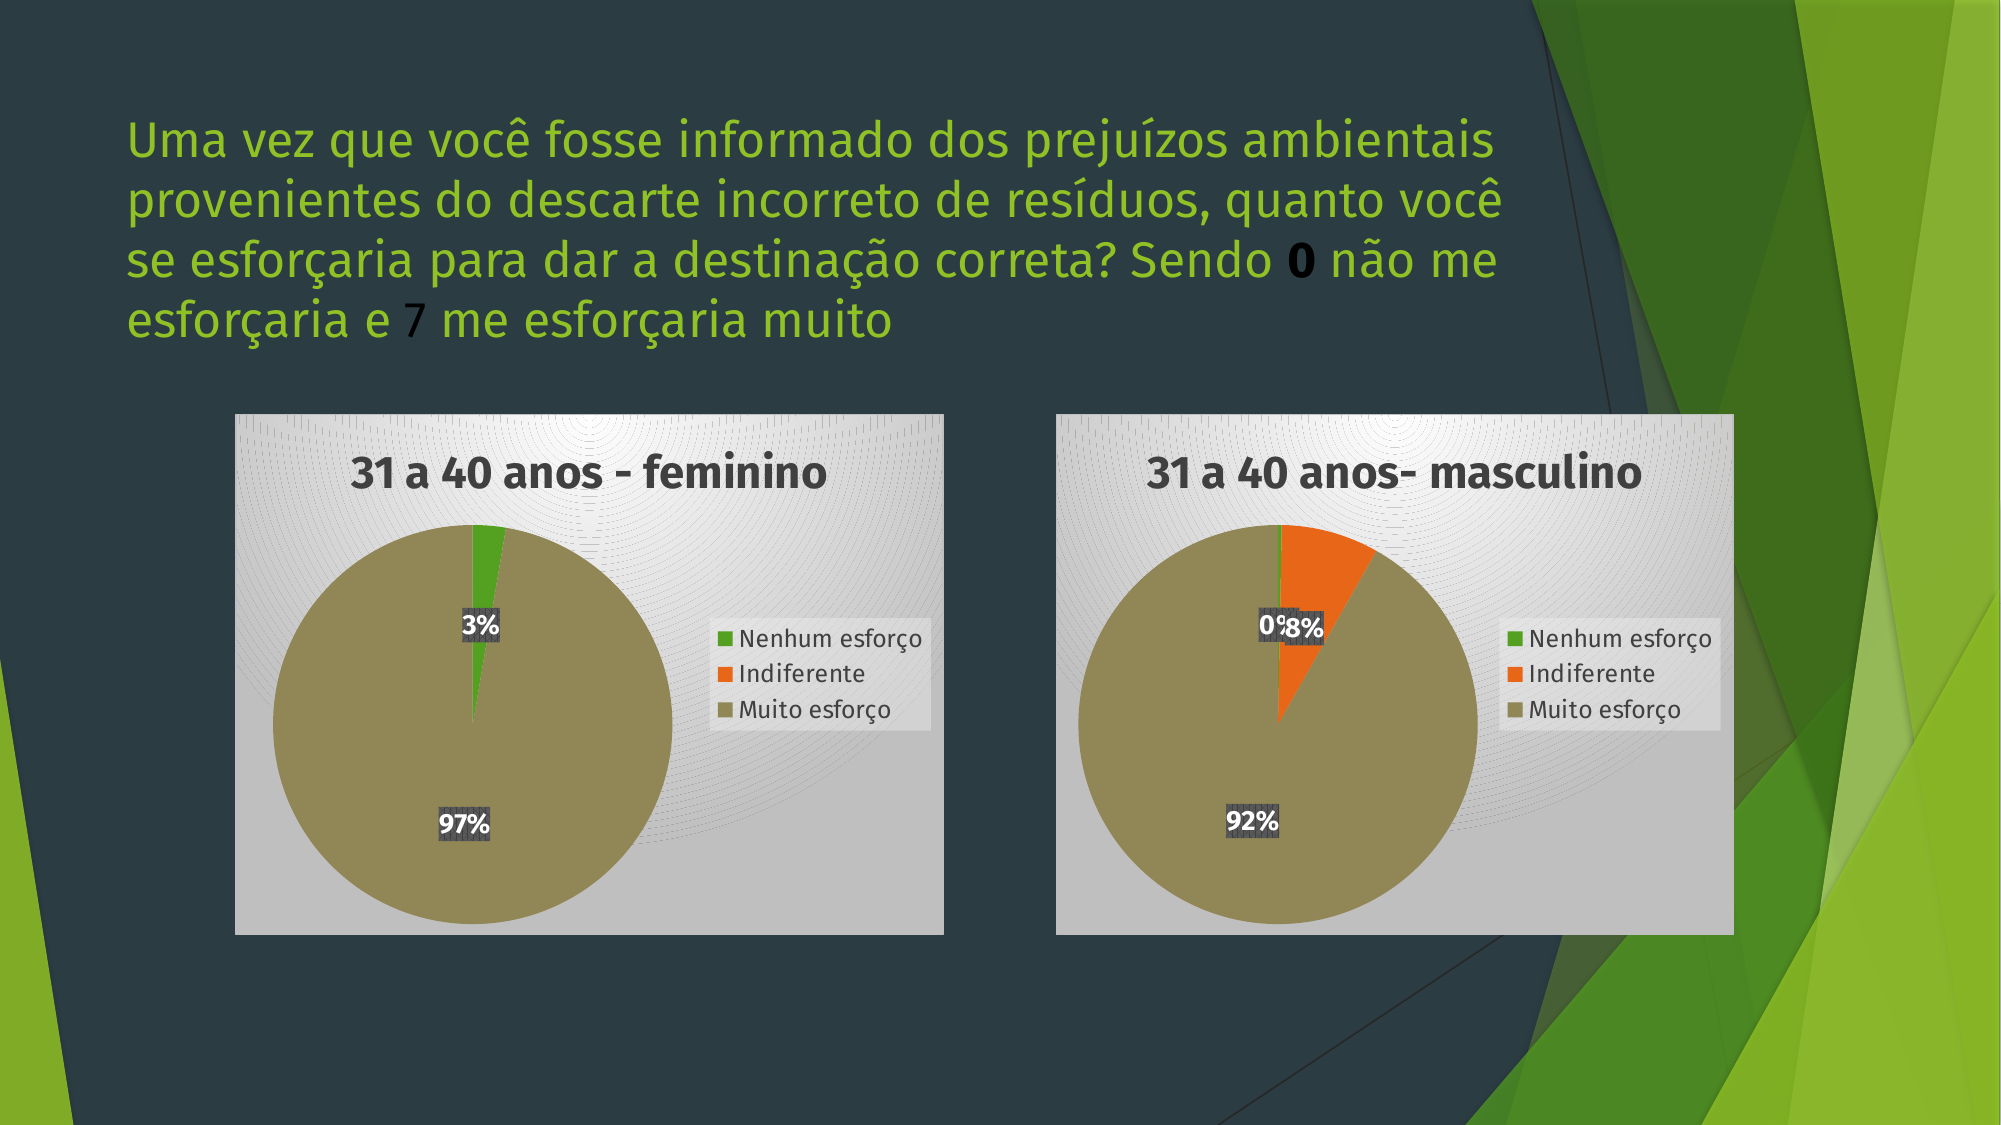

# Uma vez que você fosse informado dos prejuízos ambientais provenientes do descarte incorreto de resíduos, quanto você se esforçaria para dar a destinação correta? Sendo 0 não me esforçaria e 7 me esforçaria muito

### Chart: 31 a 40 anos - feminino

| Category | 31 a 40 anos |
|---|---|
| Nenhum esforço | 0.02666666666666667 |
| Indiferente | 0.0 |
| Muito esforço | 0.9733333333333334 |

### Chart: 31 a 40 anos- masculino

| Category | 31 a 40 anos |
|---|---|
| Nenhum esforço | 0.002932551319648094 |
| Indiferente | 0.07917888563049853 |
| Muito esforço | 0.9178885630498533 |